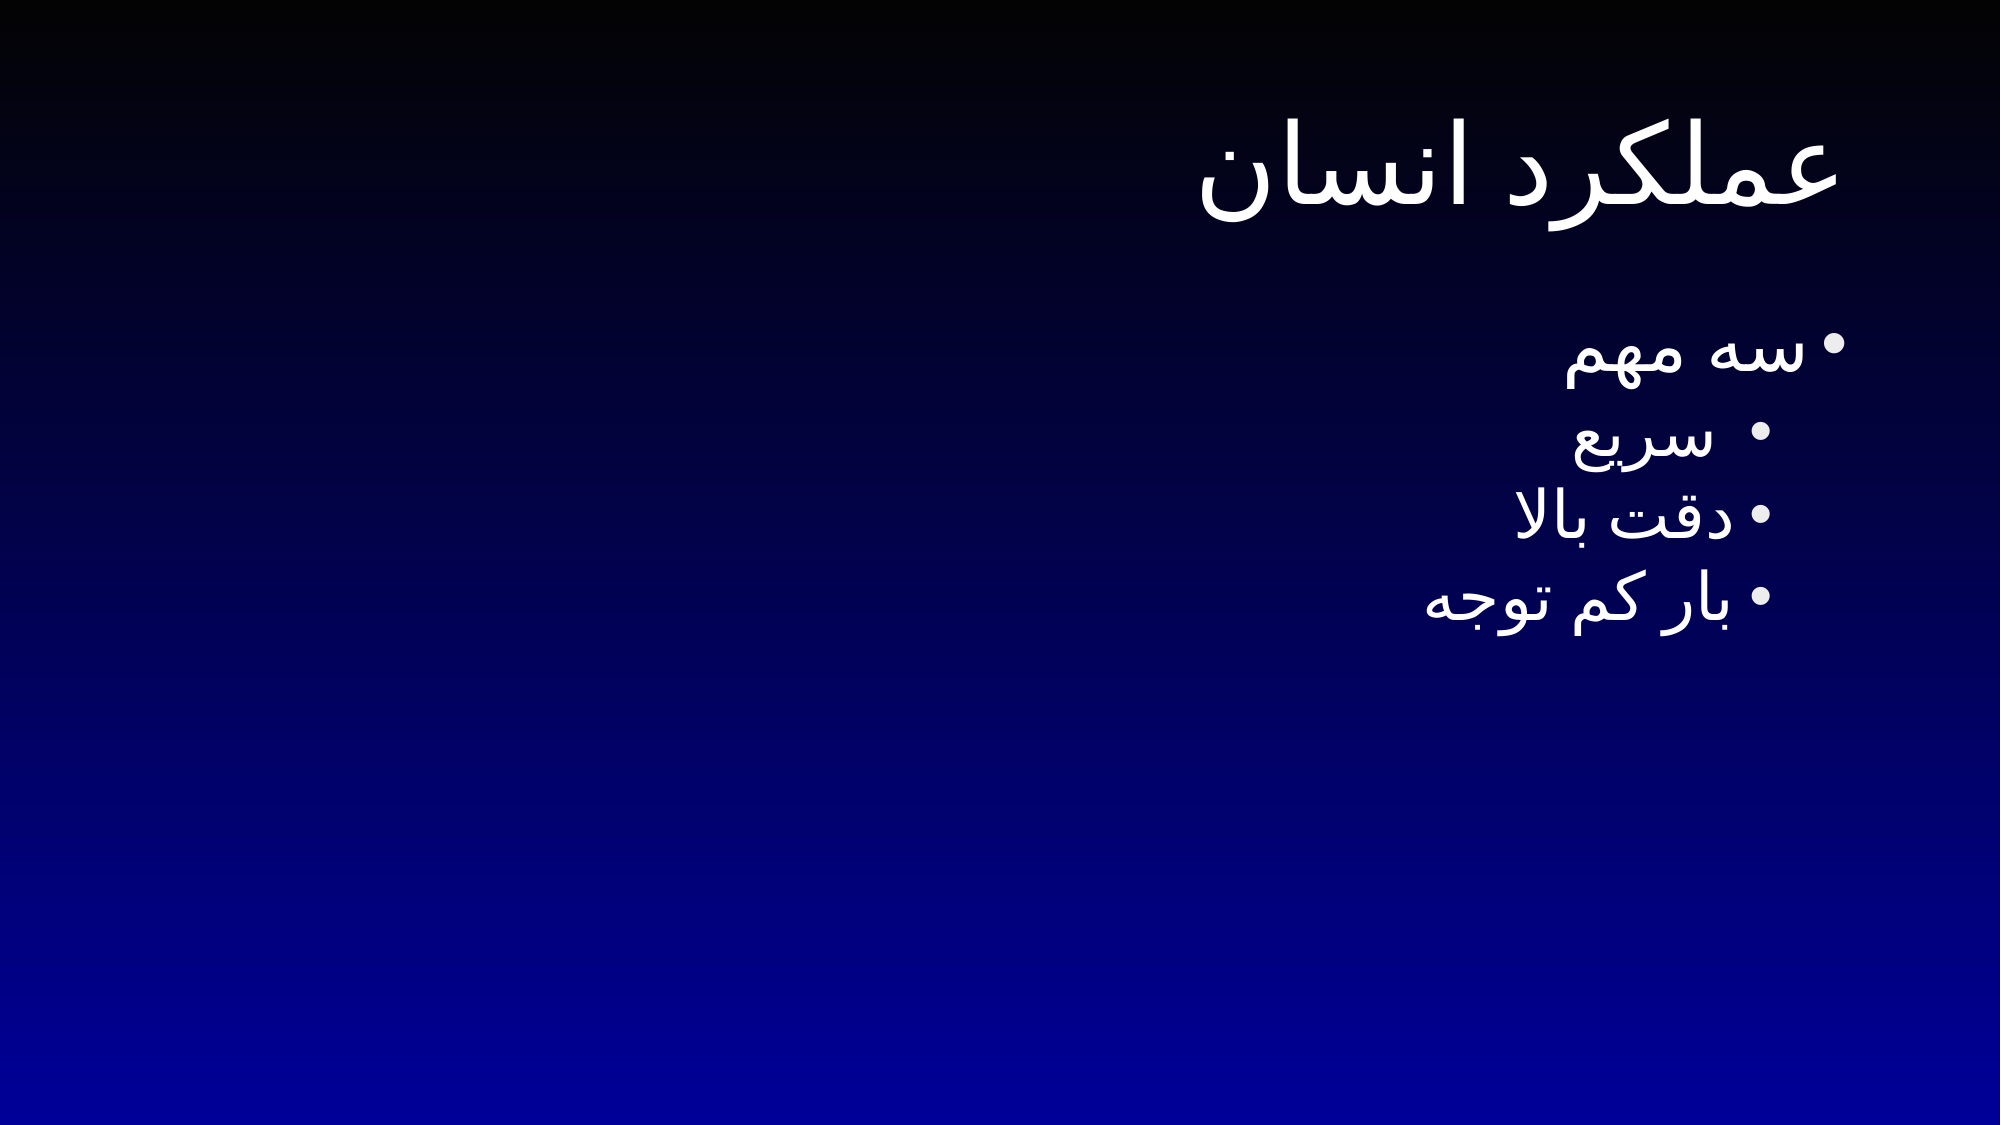

# عملکرد انسان
سه مهم
 سریع
دقت بالا
بار کم توجه